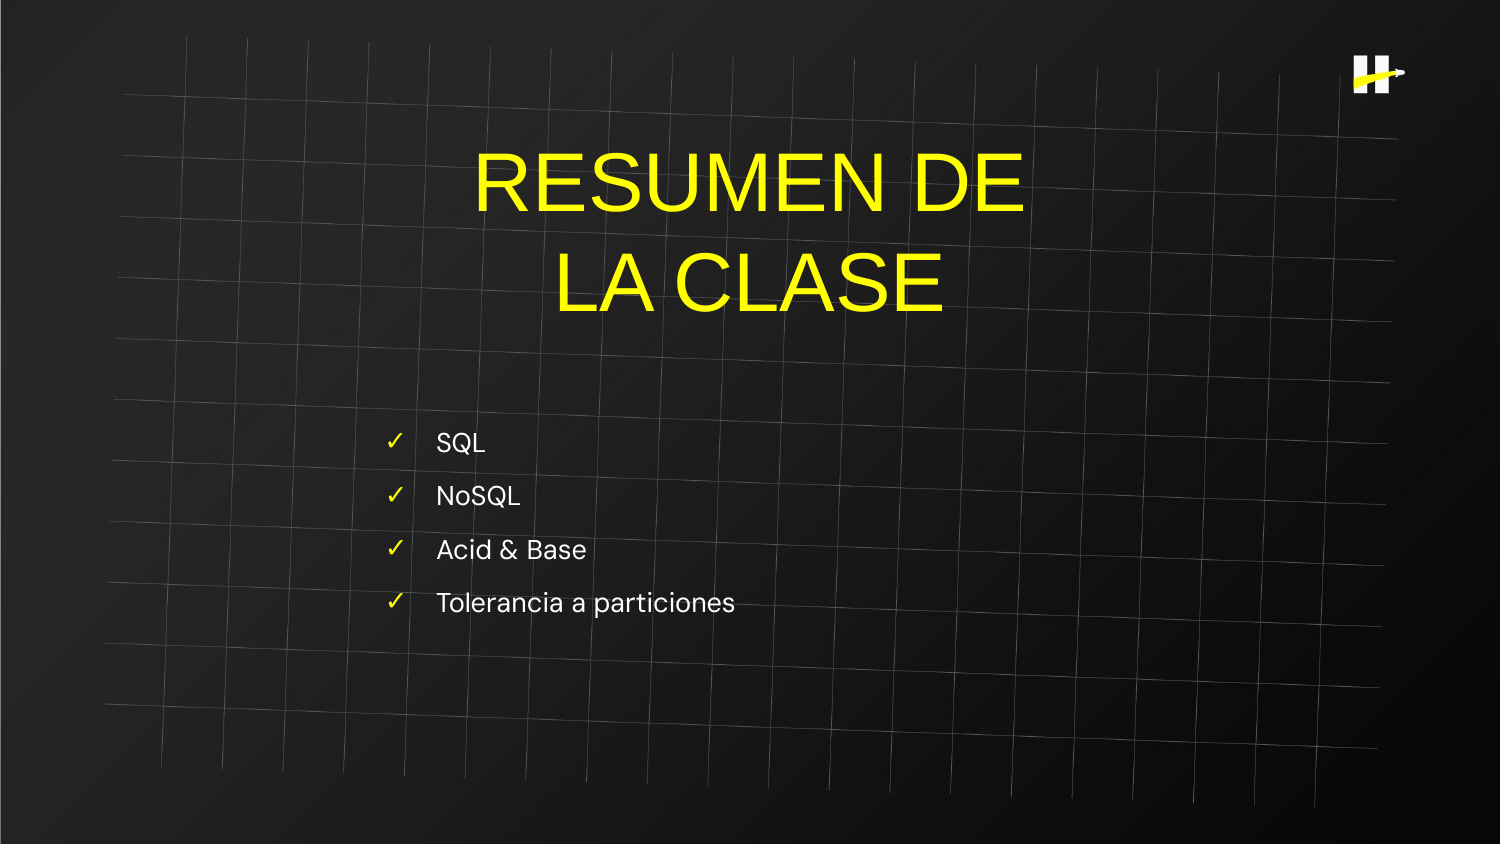

RESUMEN DE
LA CLASE
SQL
NoSQL
Acid & Base
Tolerancia a particiones